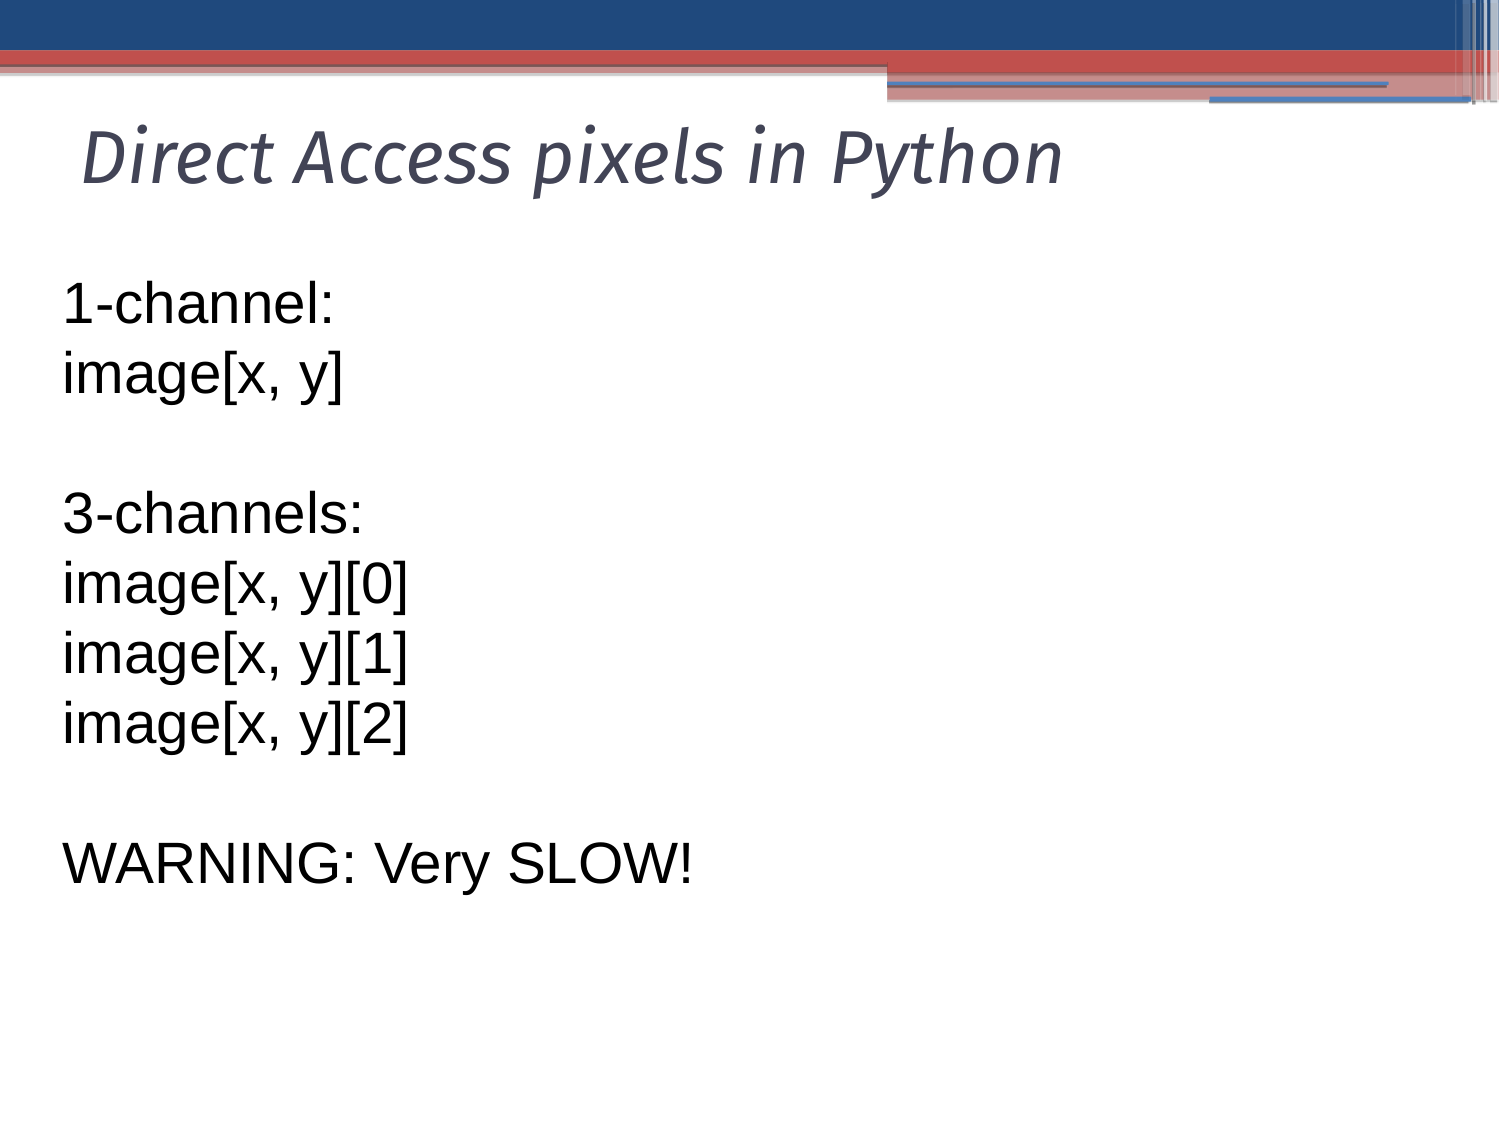

Direct Access pixels in Python

1-channel:
image[x, y]

3-channels:
image[x, y][0]
image[x, y][1]
image[x, y][2]

WARNING: Very SLOW!